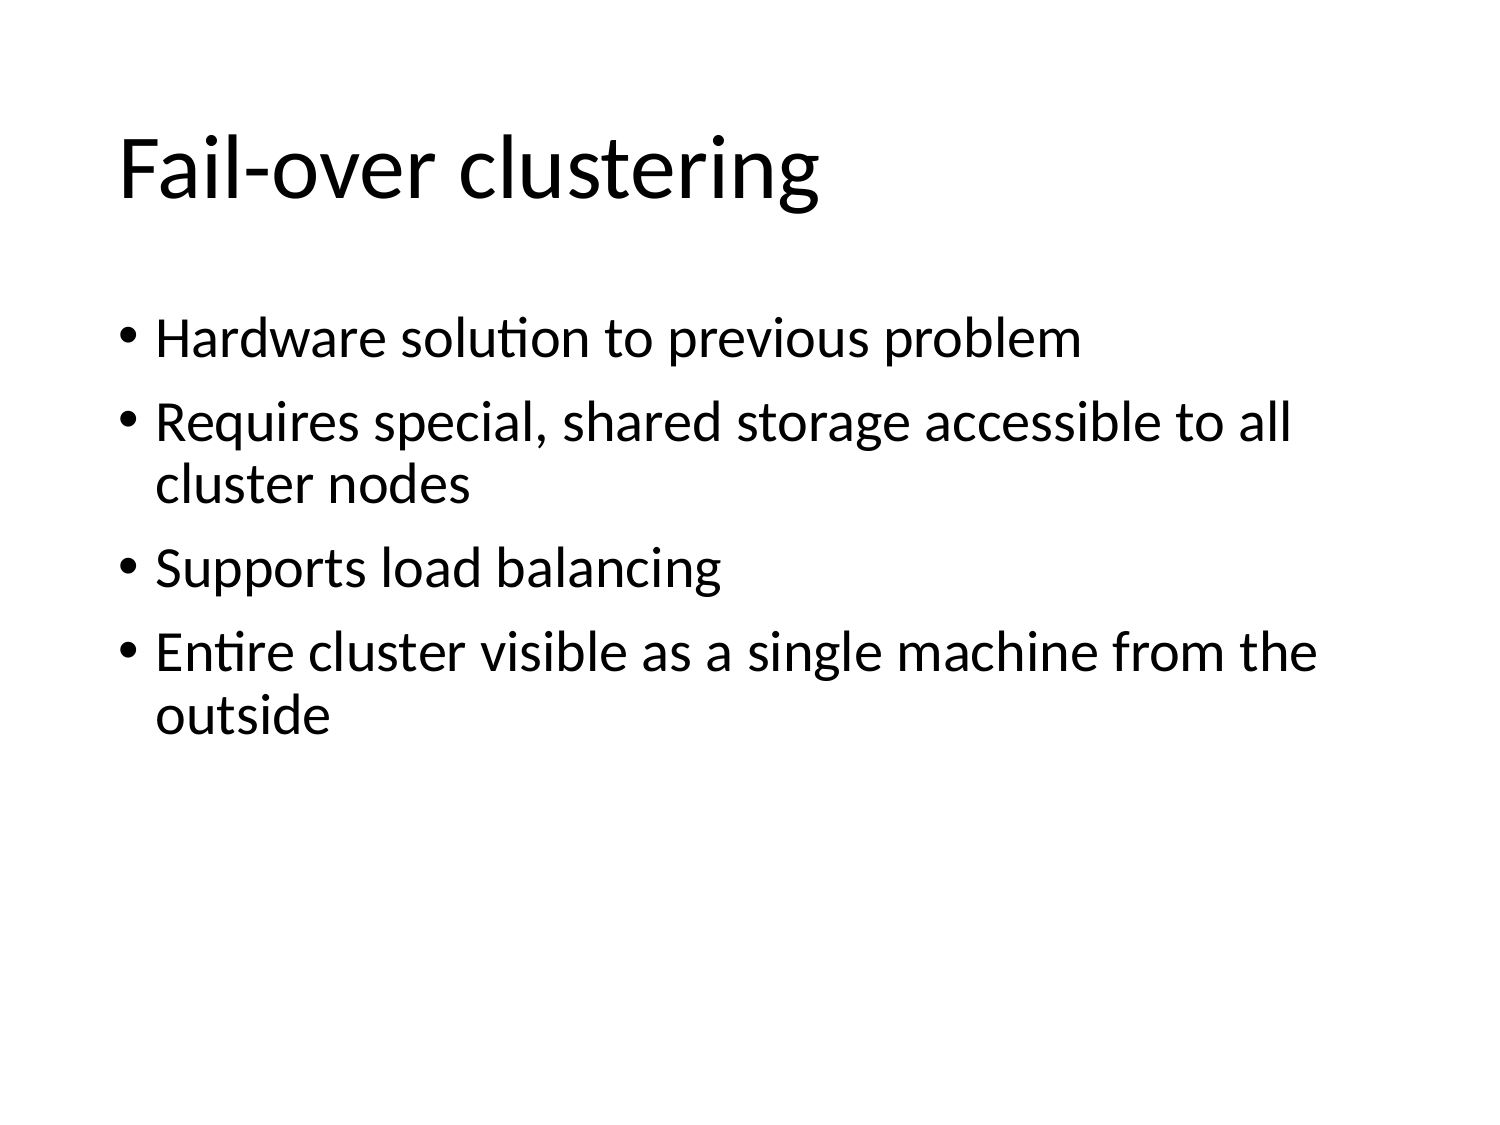

# Fail-over clustering
Hardware solution to previous problem
Requires special, shared storage accessible to all cluster nodes
Supports load balancing
Entire cluster visible as a single machine from the outside